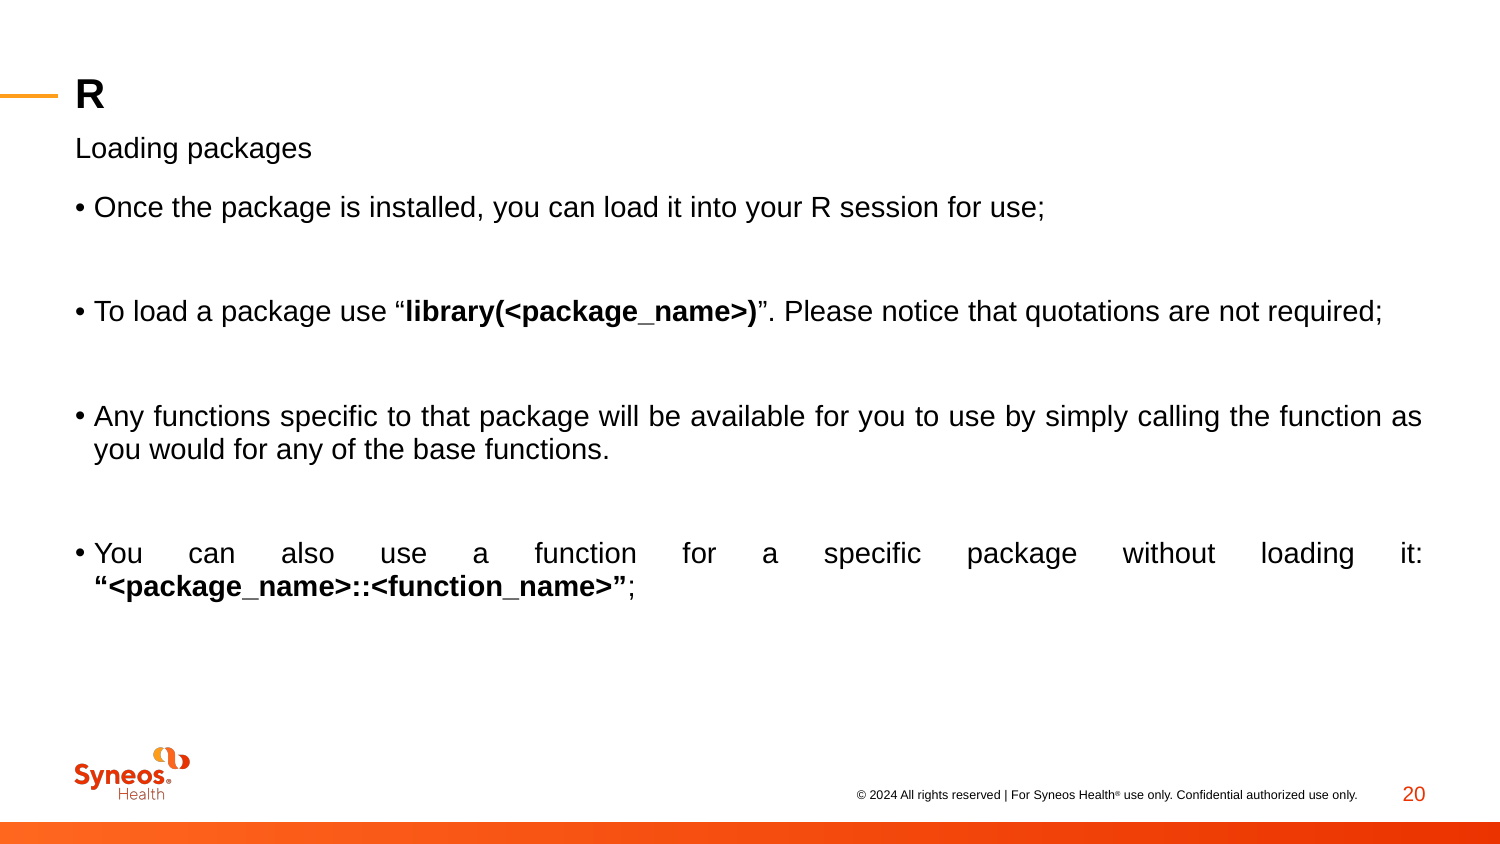

# R
Loading packages
Once the package is installed, you can load it into your R session for use;

To load a package use “library(<package_name>)”. Please notice that quotations are not required;

Any functions specific to that package will be available for you to use by simply calling the function as you would for any of the base functions.

You can also use a function for a specific package without loading it: “<package_name>::<function_name>”;